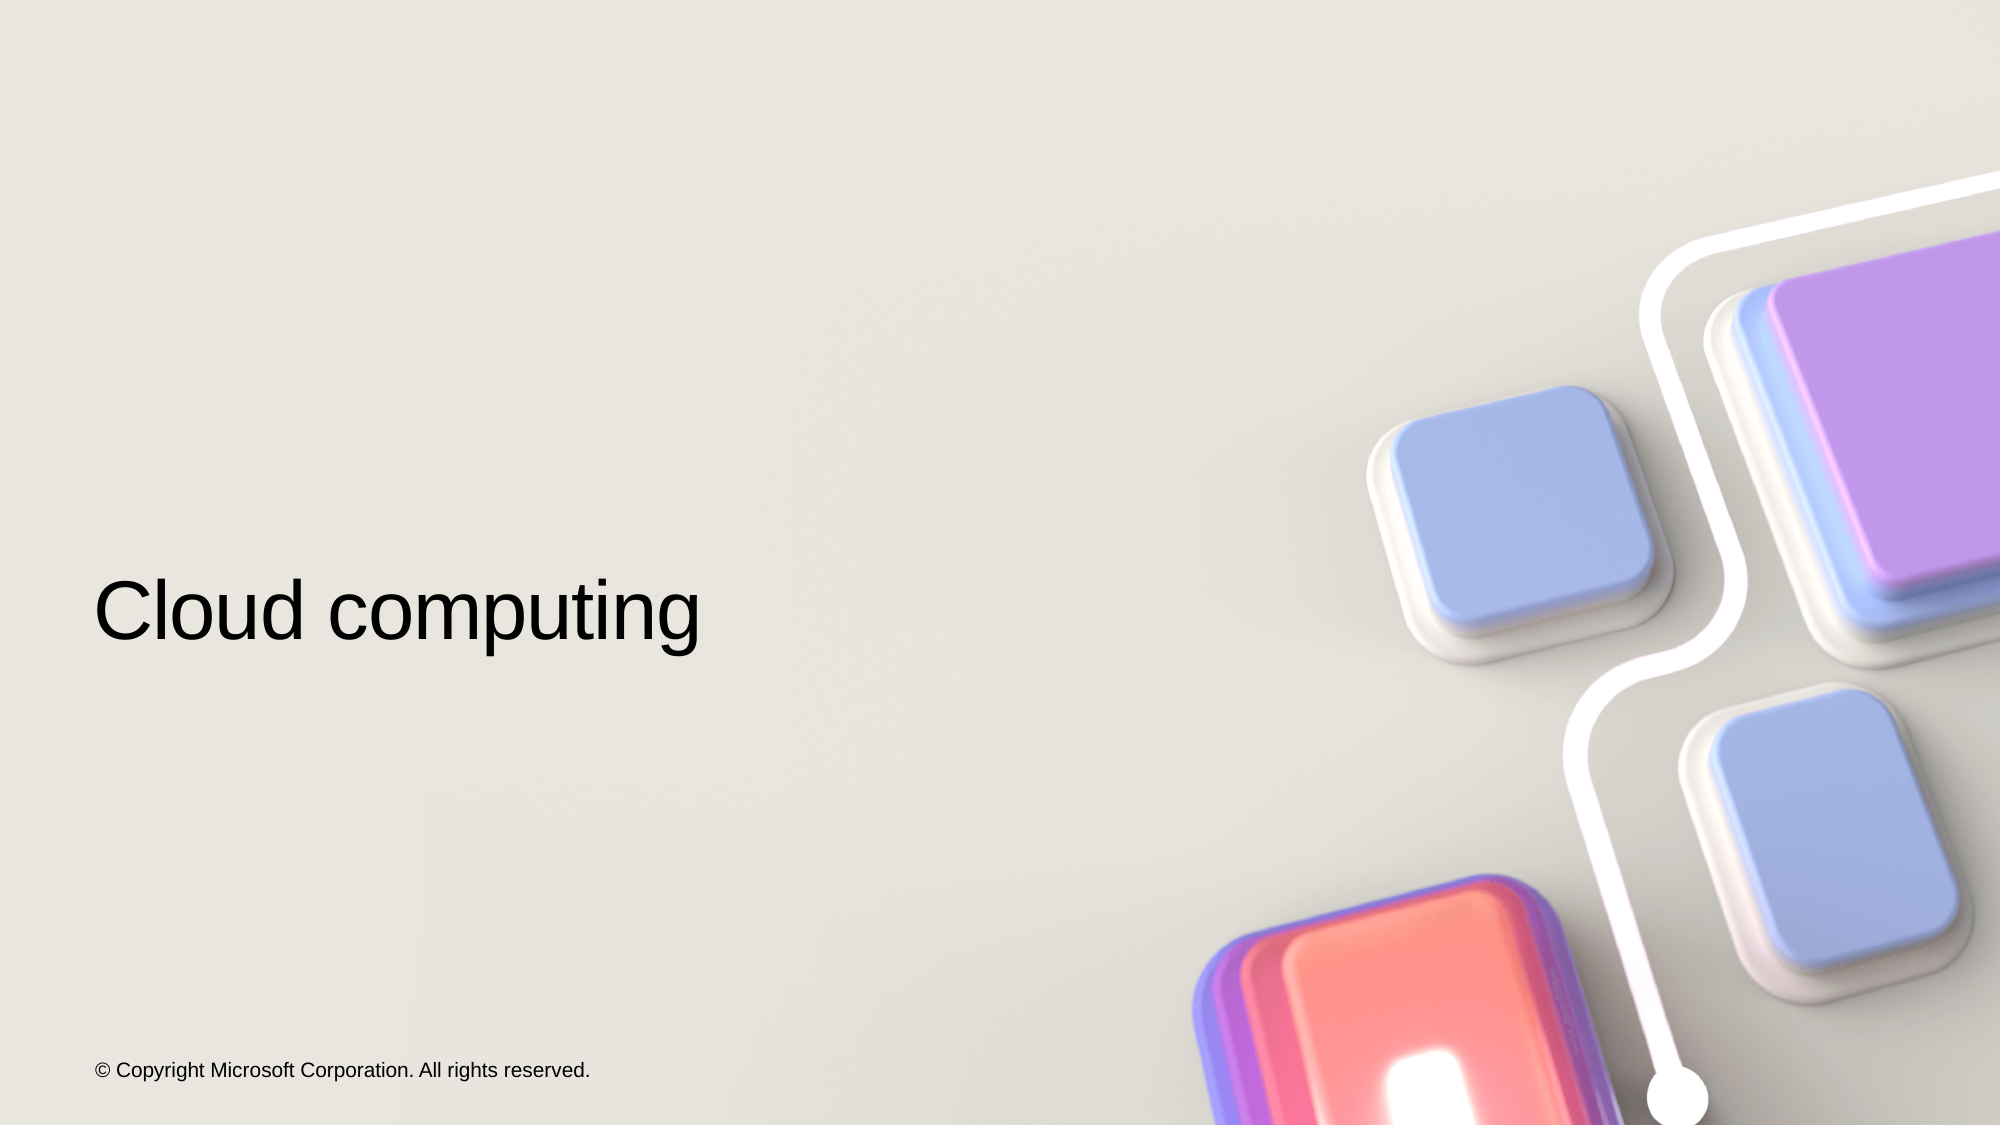

# Cloud computing
© Copyright Microsoft Corporation. All rights reserved.